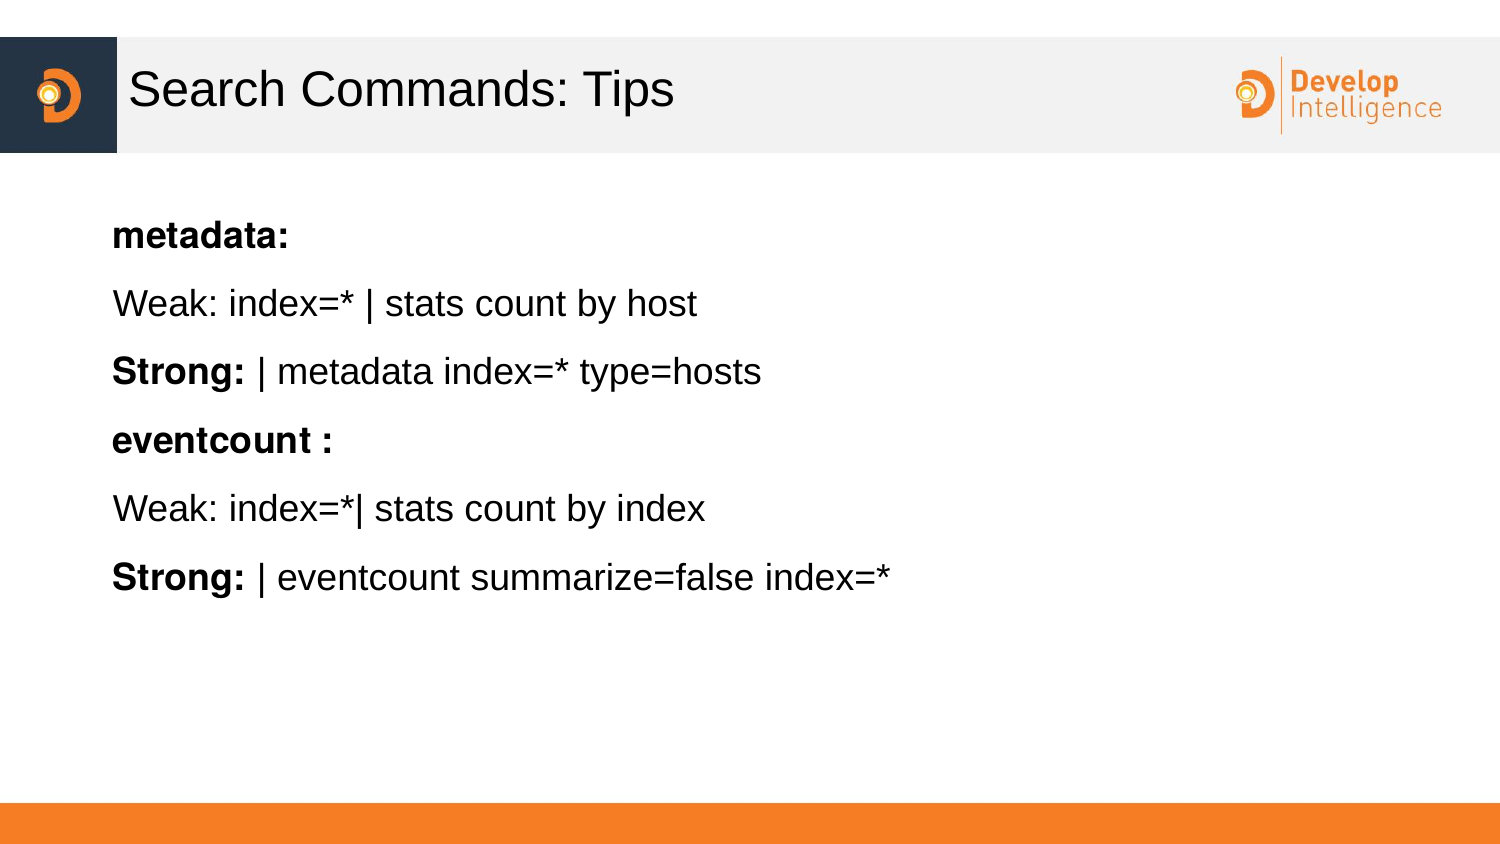

# Search Commands: Tips
metadata:
Weak: index=* | stats count by host
Strong: | metadata index=* type=hosts
eventcount :
Weak: index=*| stats count by index
Strong: | eventcount summarize=false index=*